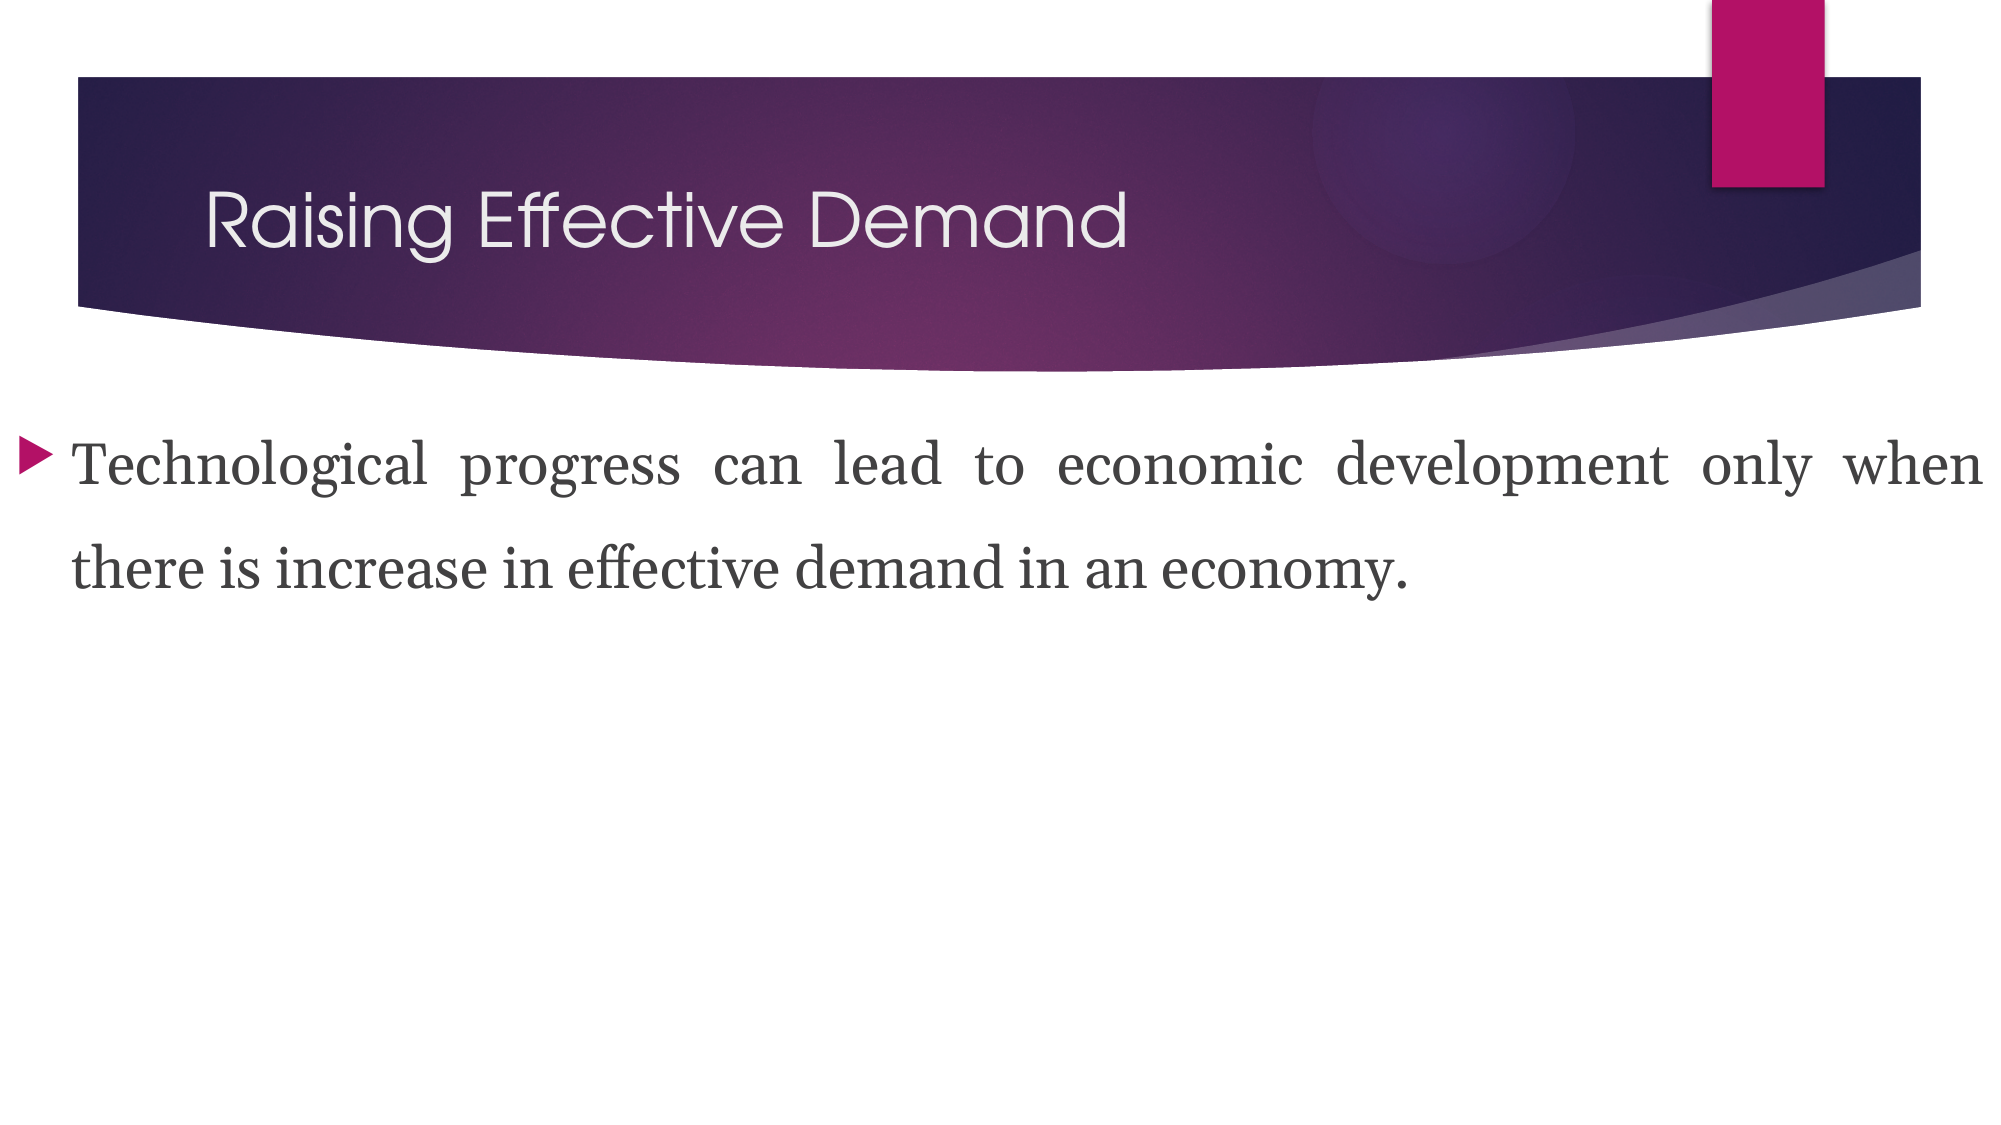

# Raising Effective Demand
Technological progress can lead to economic development only when there is increase in effective demand in an economy.